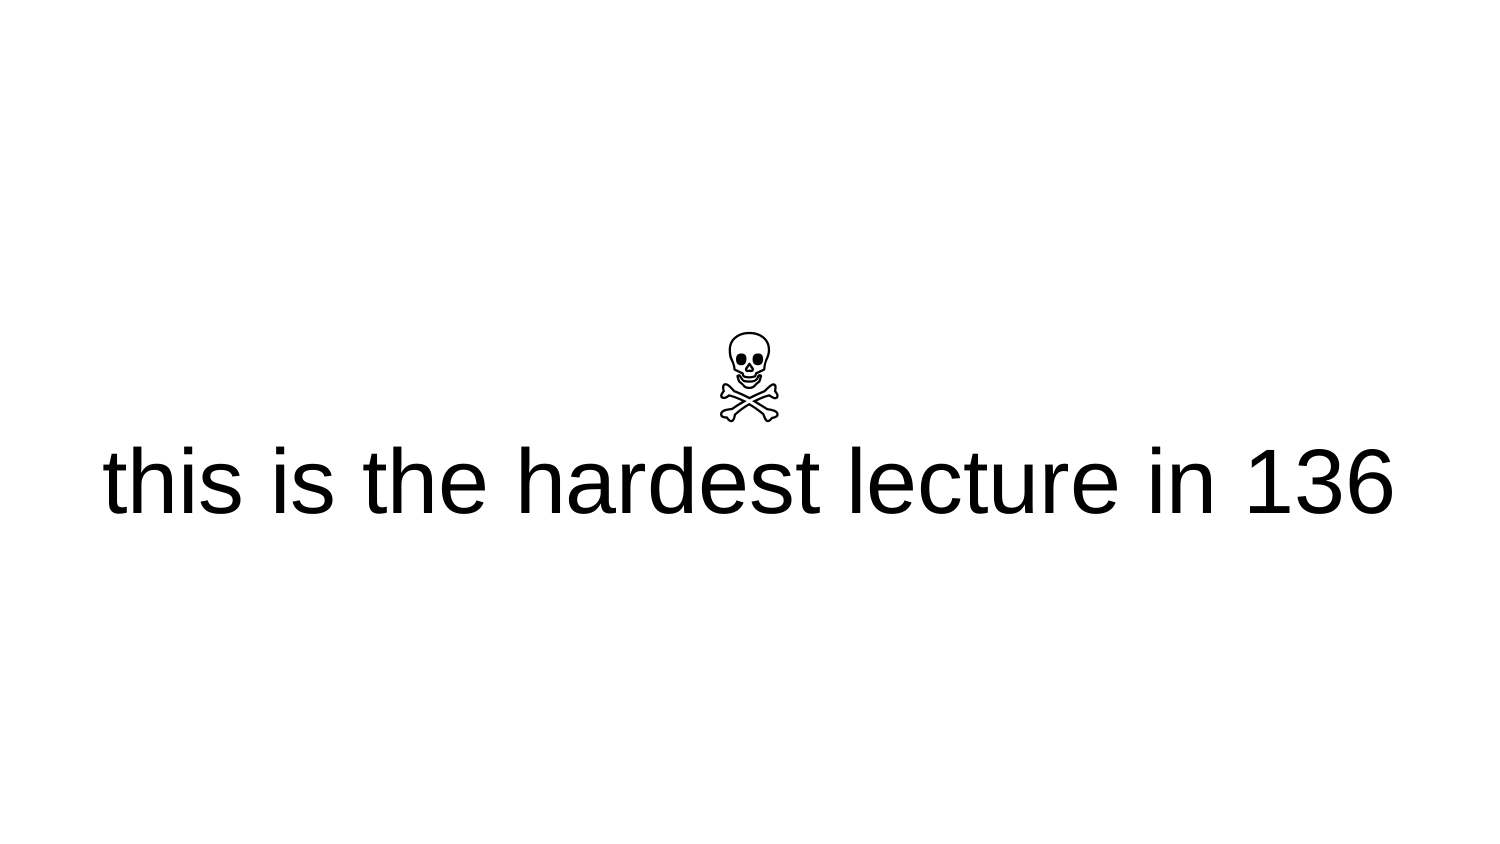

# ☠️ this is the hardest lecture in 136